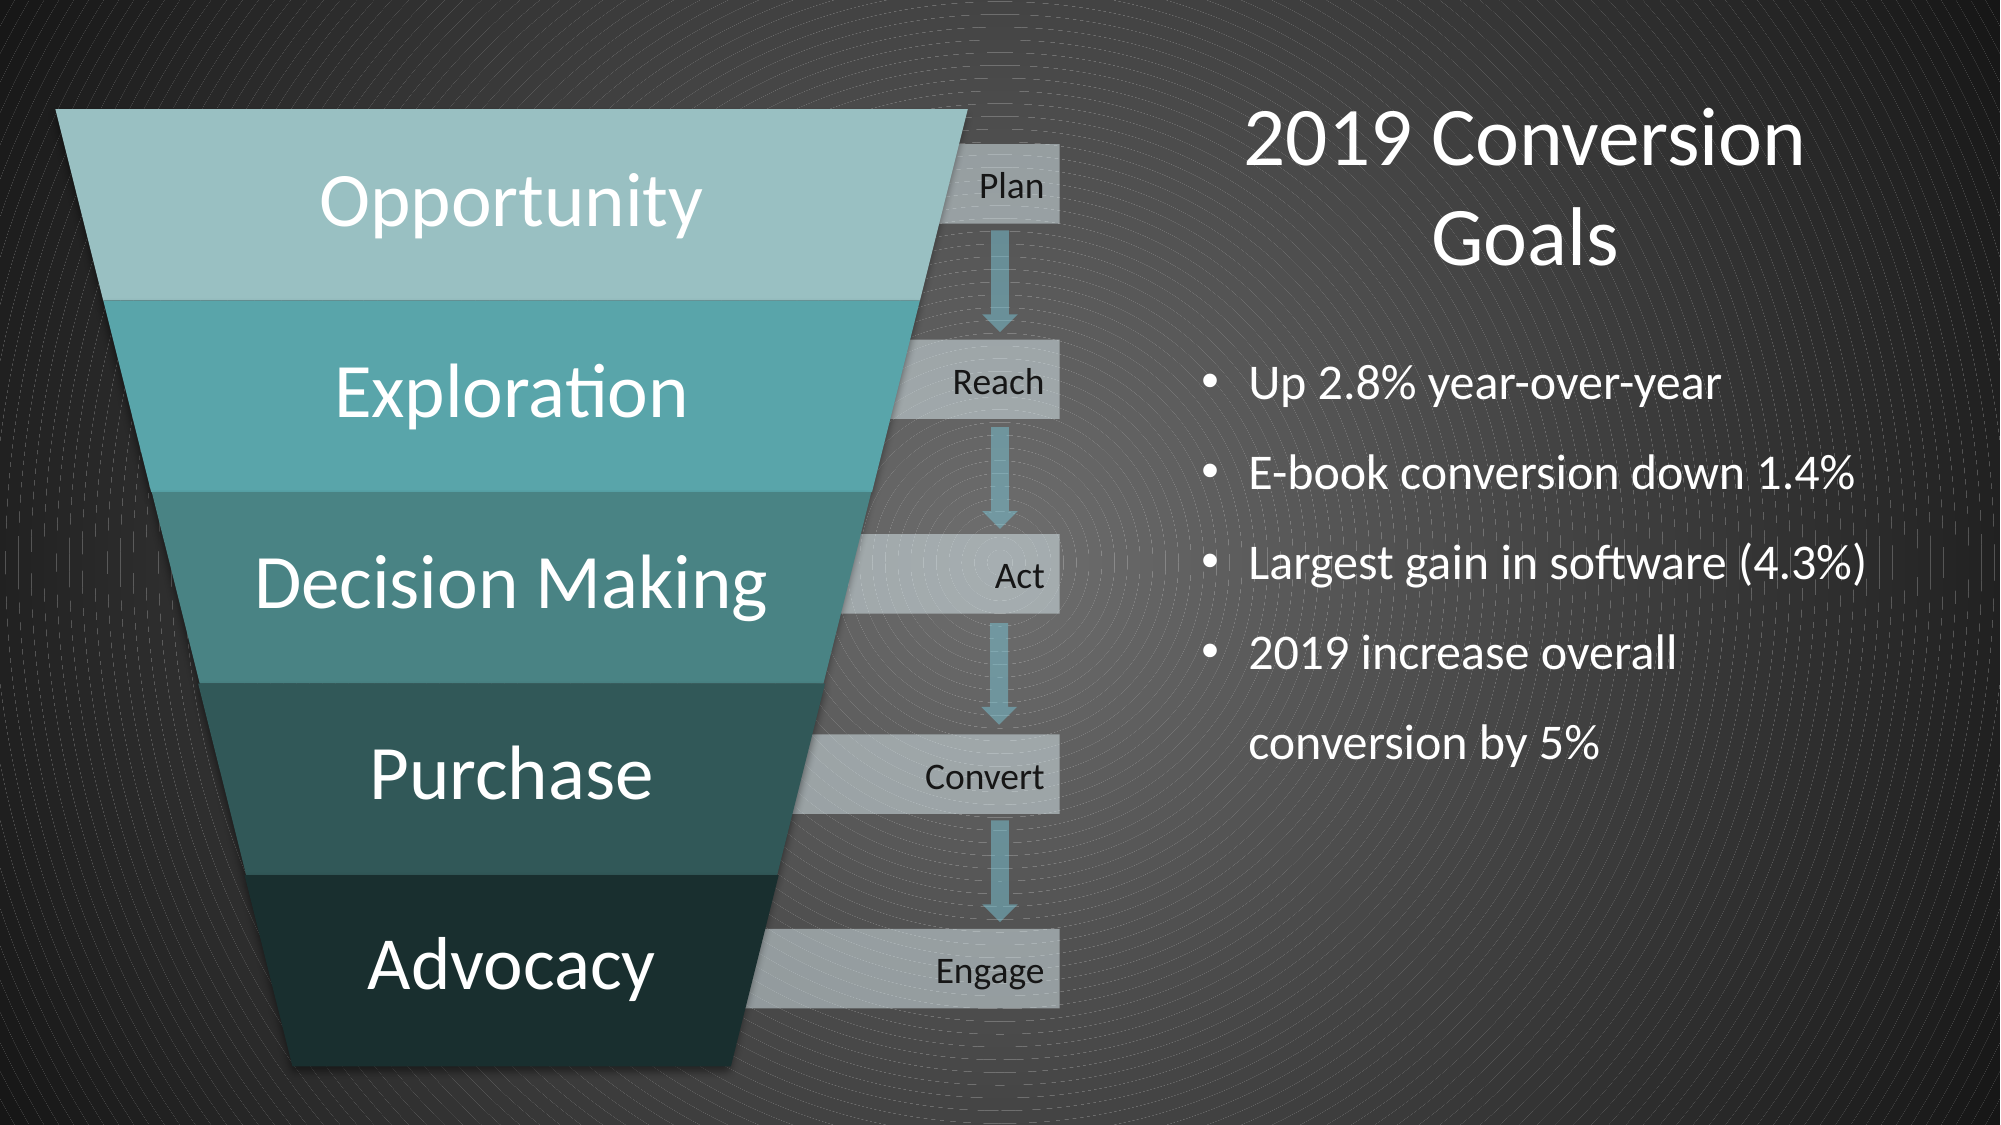

2019 Conversion Goals
Opportunity
Exploration
Decision Making
Purchase
Advocacy
Plan

Up 2.8% year-over-year
E-book conversion down 1.4%
Largest gain in software (4.3%)
2019 increase overall conversion by 5%
Reach

Act

Convert

Engage